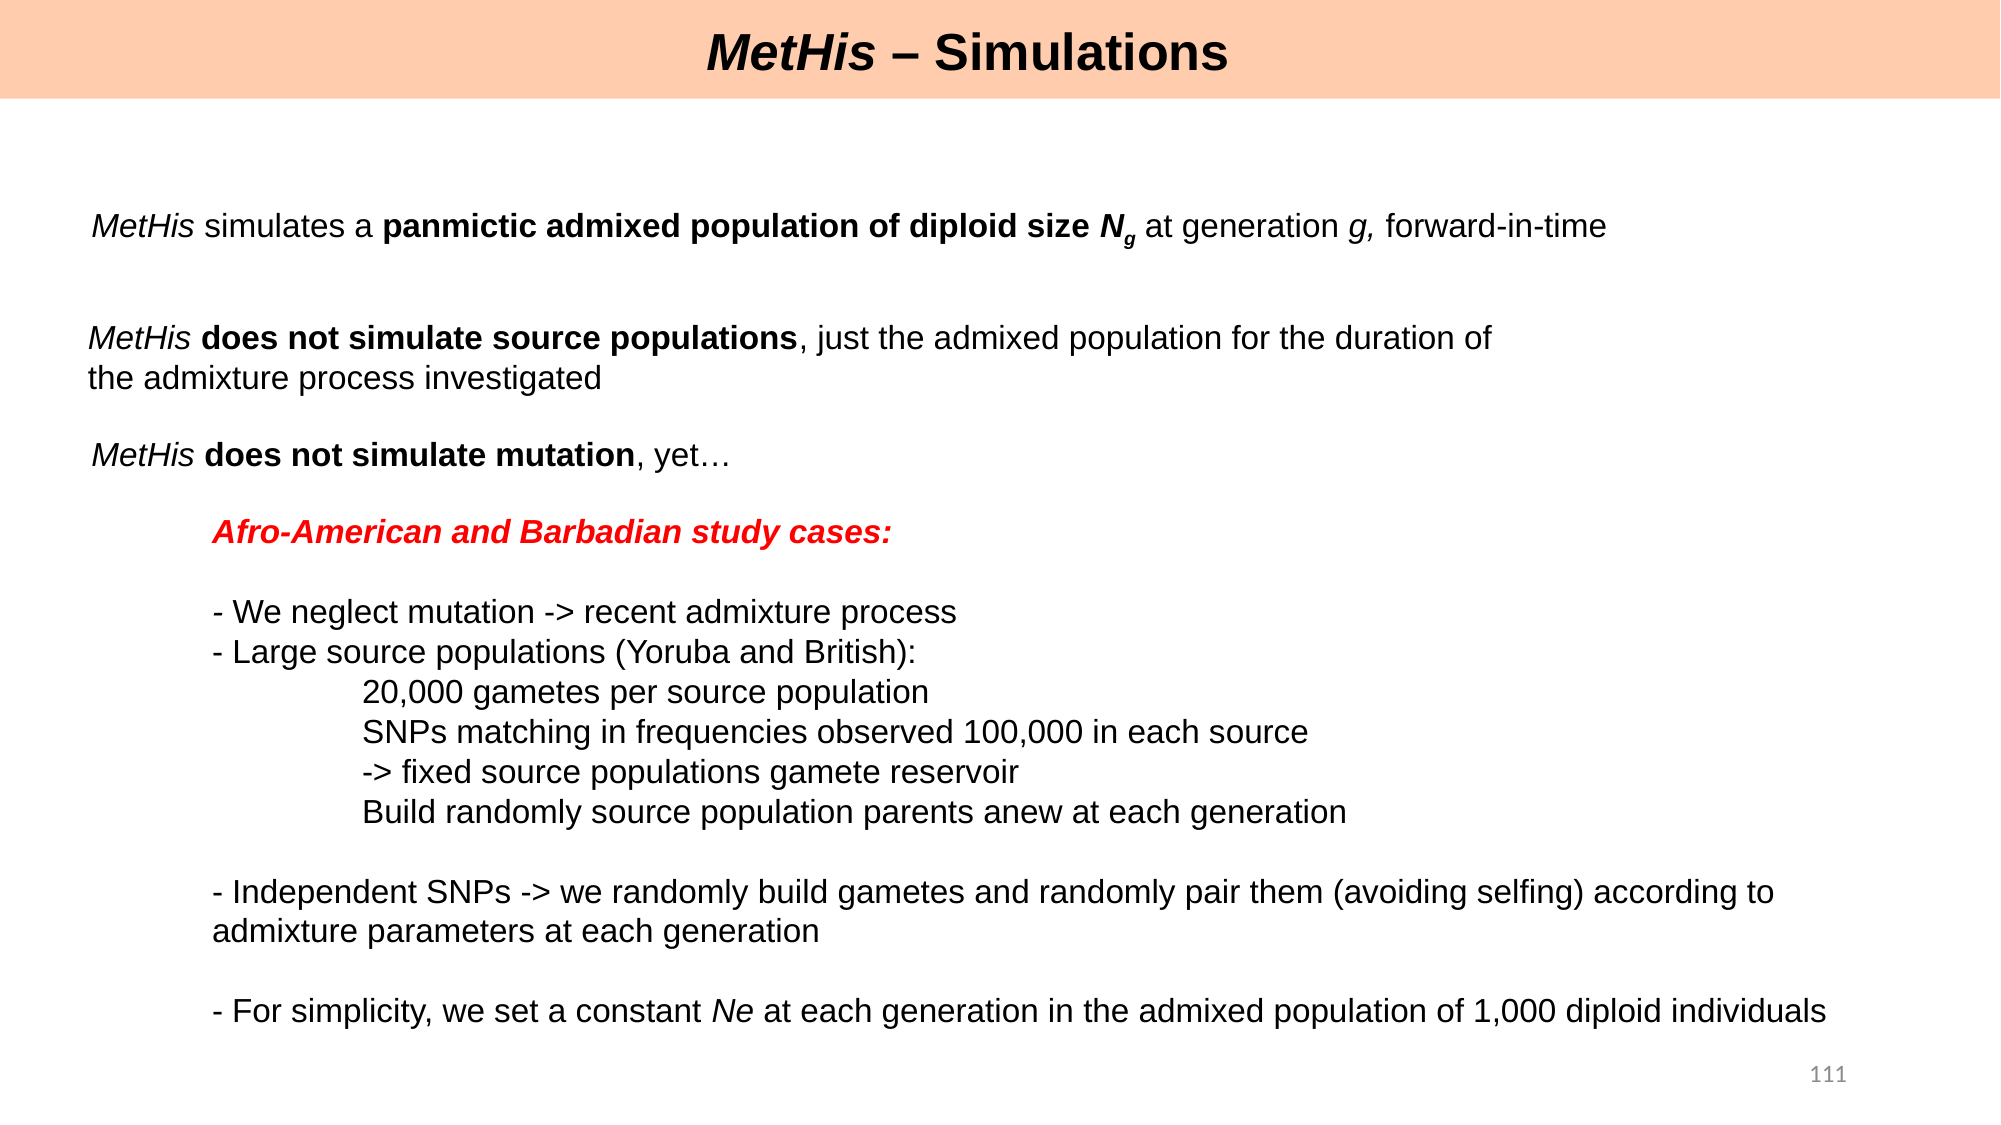

MetHis – Simulations
MetHis simulates a panmictic admixed population of diploid size Ng at generation g, forward-in-time
MetHis does not simulate source populations, just the admixed population for the duration of the admixture process investigated
MetHis does not simulate mutation, yet…
Afro-American and Barbadian study cases:

- We neglect mutation -> recent admixture process
- Large source populations (Yoruba and British):
	20,000 gametes per source population
	SNPs matching in frequencies observed 100,000 in each source
	-> fixed source populations gamete reservoir
	Build randomly source population parents anew at each generation

- Independent SNPs -> we randomly build gametes and randomly pair them (avoiding selfing) according to admixture parameters at each generation

- For simplicity, we set a constant Ne at each generation in the admixed population of 1,000 diploid individuals
111